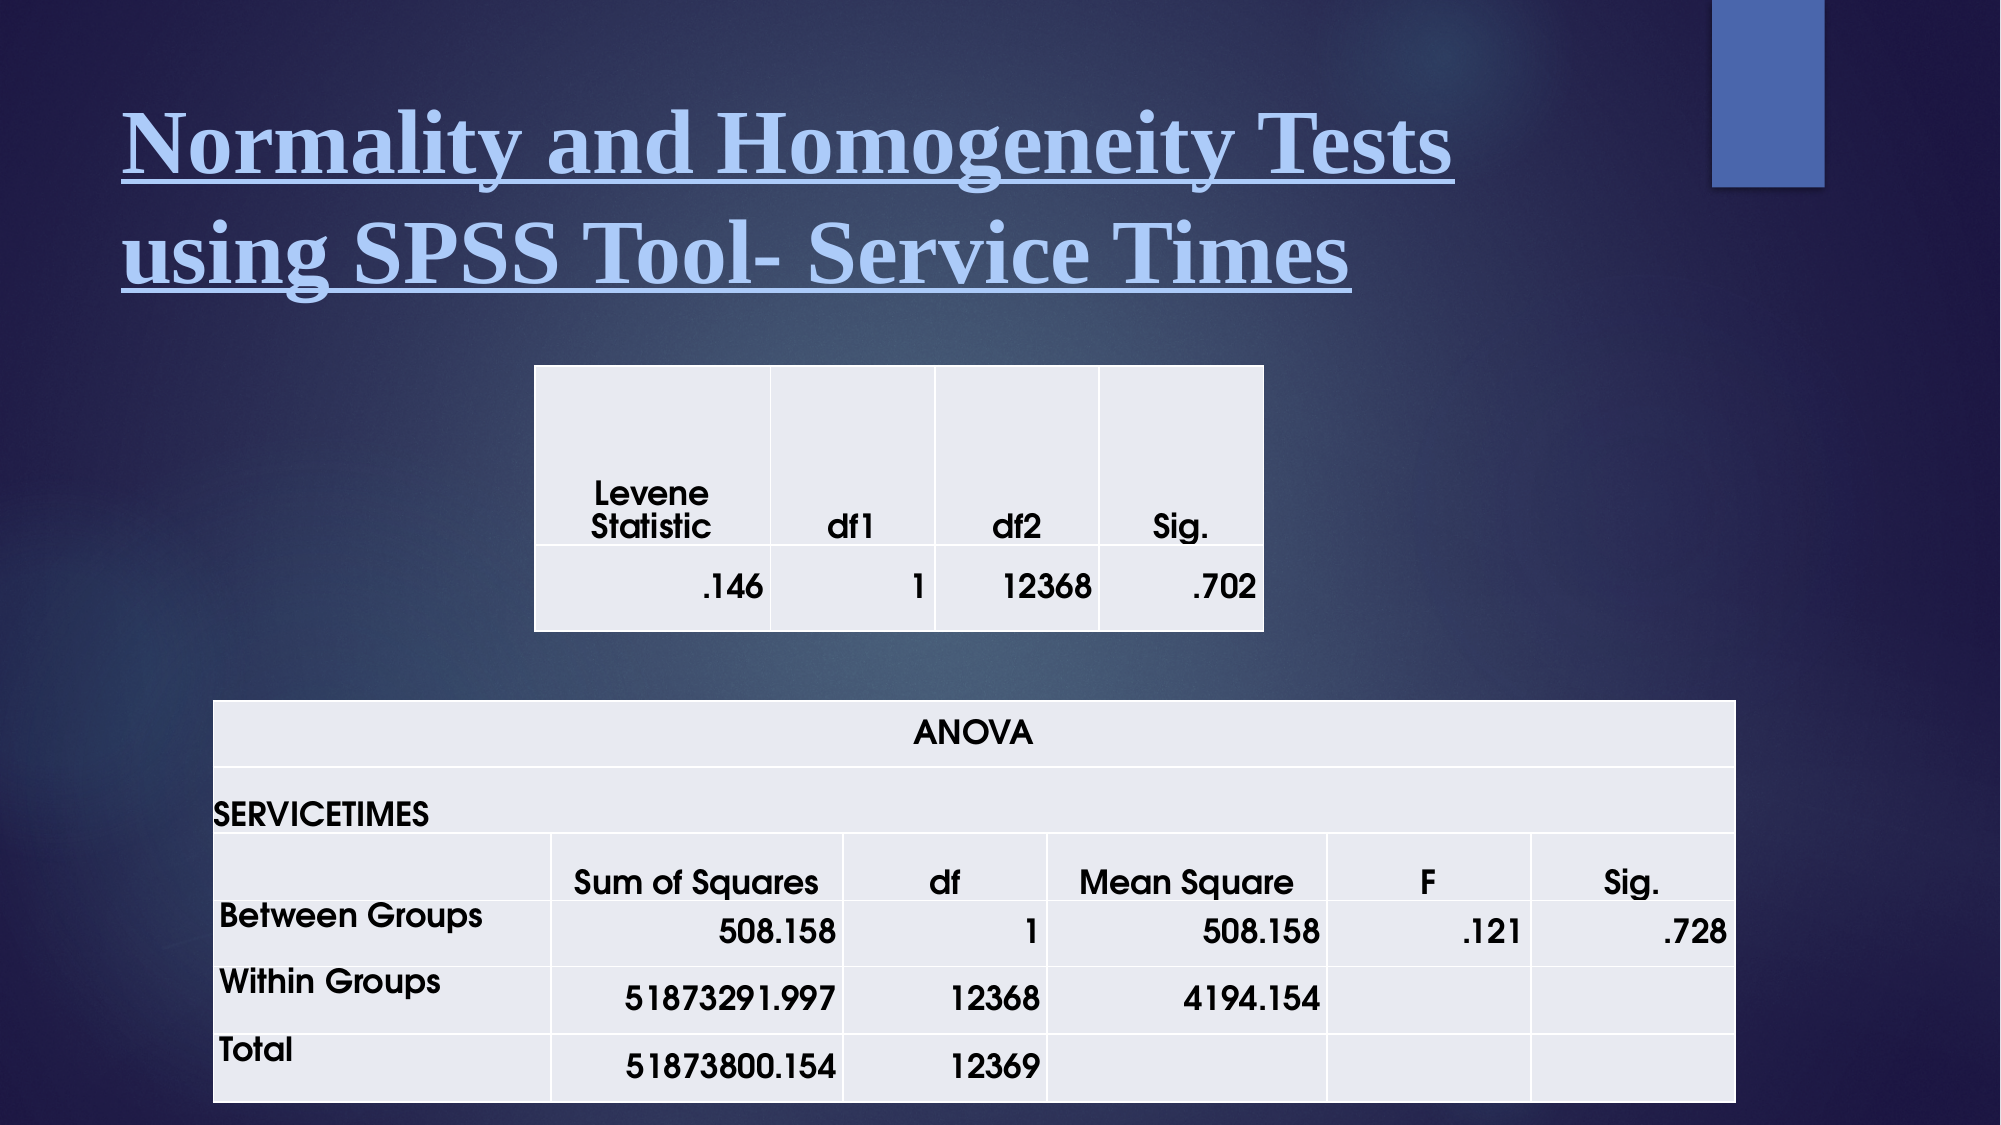

# Normality and Homogeneity Tests using SPSS Tool- Service Times
| Levene Statistic | df1 | df2 | Sig. |
| --- | --- | --- | --- |
| .146 | 1 | 12368 | .702 |
| ANOVA |  |  |  |  |  |
| --- | --- | --- | --- | --- | --- |
| SERVICETIMES |  |  |  |  |  |
|  | Sum of Squares | df | Mean Square | F | Sig. |
| Between Groups | 508.158 | 1 | 508.158 | .121 | .728 |
| Within Groups | 51873291.997 | 12368 | 4194.154 |  |  |
| Total | 51873800.154 | 12369 |  |  |  |